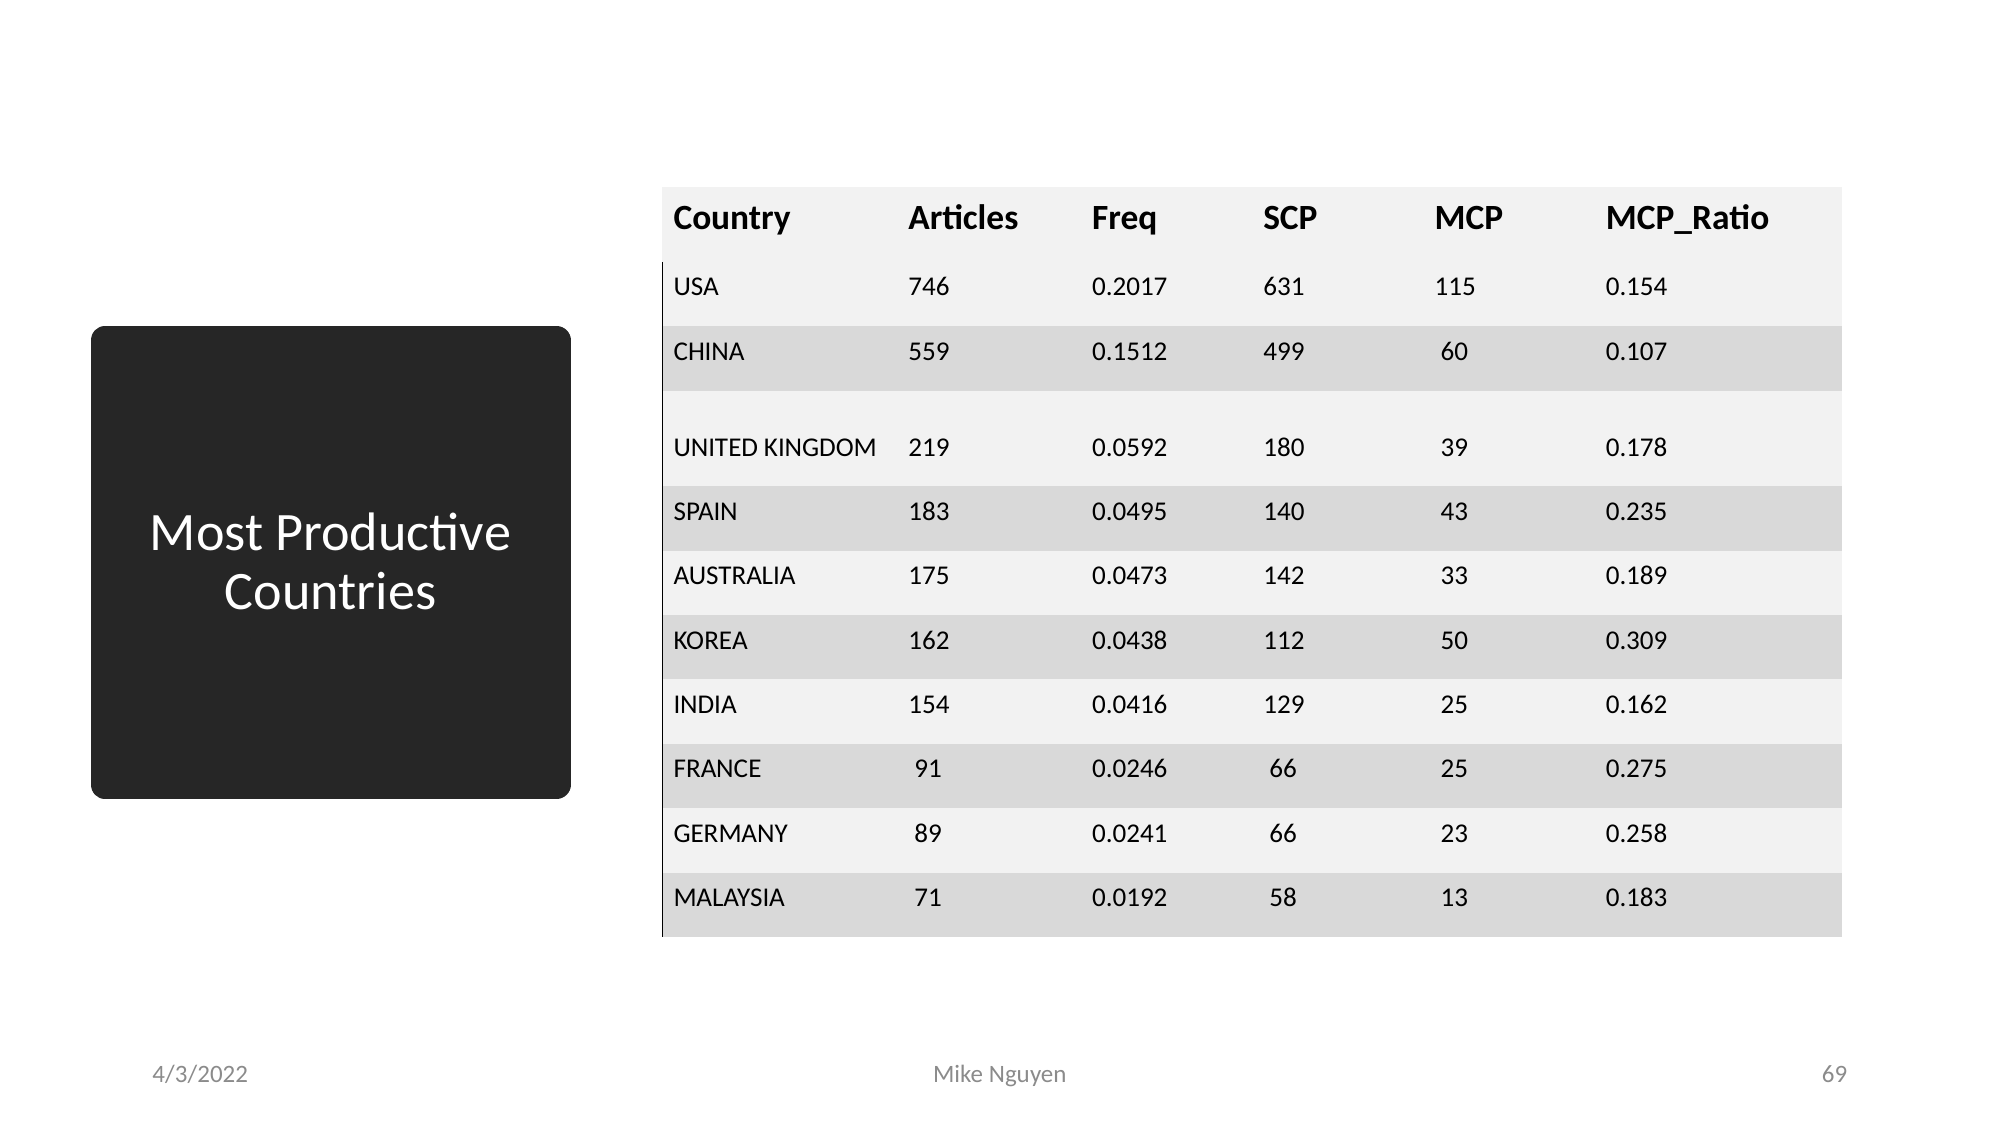

| Country | Articles | Freq | SCP | MCP | MCP\_Ratio |
| --- | --- | --- | --- | --- | --- |
| USA | 746 | 0.2017 | 631 | 115 | 0.154 |
| CHINA | 559 | 0.1512 | 499 | 60 | 0.107 |
| UNITED KINGDOM | 219 | 0.0592 | 180 | 39 | 0.178 |
| SPAIN | 183 | 0.0495 | 140 | 43 | 0.235 |
| AUSTRALIA | 175 | 0.0473 | 142 | 33 | 0.189 |
| KOREA | 162 | 0.0438 | 112 | 50 | 0.309 |
| INDIA | 154 | 0.0416 | 129 | 25 | 0.162 |
| FRANCE | 91 | 0.0246 | 66 | 25 | 0.275 |
| GERMANY | 89 | 0.0241 | 66 | 23 | 0.258 |
| MALAYSIA | 71 | 0.0192 | 58 | 13 | 0.183 |
# Most Productive Countries
4/3/2022
Mike Nguyen
69